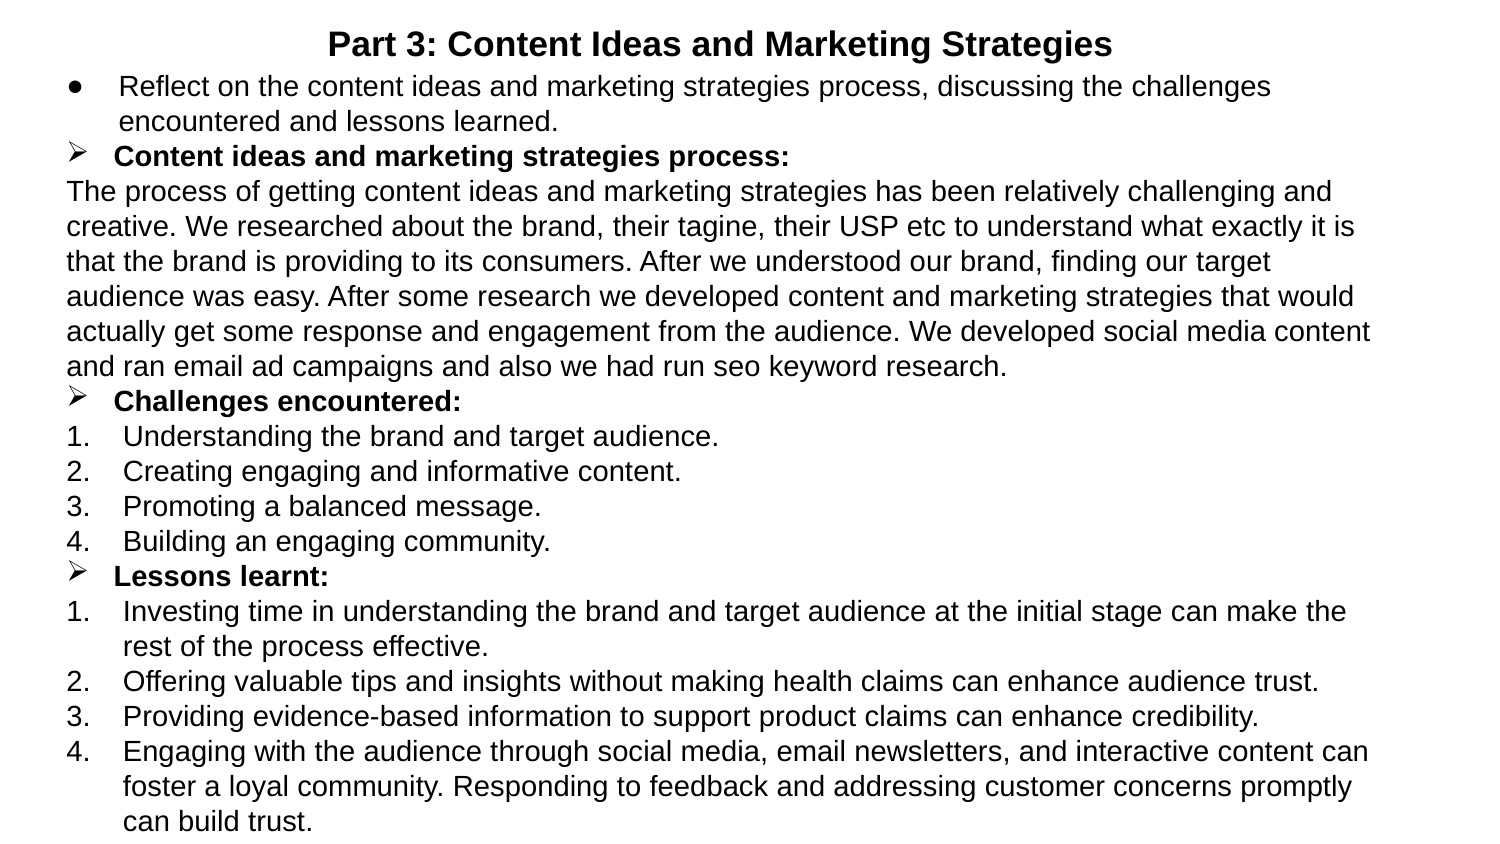

Part 3: Content Ideas and Marketing Strategies

Reflect on the content ideas and marketing strategies process, discussing the challenges encountered and lessons learned.
Content ideas and marketing strategies process:
The process of getting content ideas and marketing strategies has been relatively challenging and creative. We researched about the brand, their tagine, their USP etc to understand what exactly it is that the brand is providing to its consumers. After we understood our brand, finding our target audience was easy. After some research we developed content and marketing strategies that would actually get some response and engagement from the audience. We developed social media content and ran email ad campaigns and also we had run seo keyword research.
Challenges encountered:
Understanding the brand and target audience.
Creating engaging and informative content.
Promoting a balanced message.
Building an engaging community.
Lessons learnt:
Investing time in understanding the brand and target audience at the initial stage can make the rest of the process effective.
Offering valuable tips and insights without making health claims can enhance audience trust.
Providing evidence-based information to support product claims can enhance credibility.
Engaging with the audience through social media, email newsletters, and interactive content can foster a loyal community. Responding to feedback and addressing customer concerns promptly can build trust.